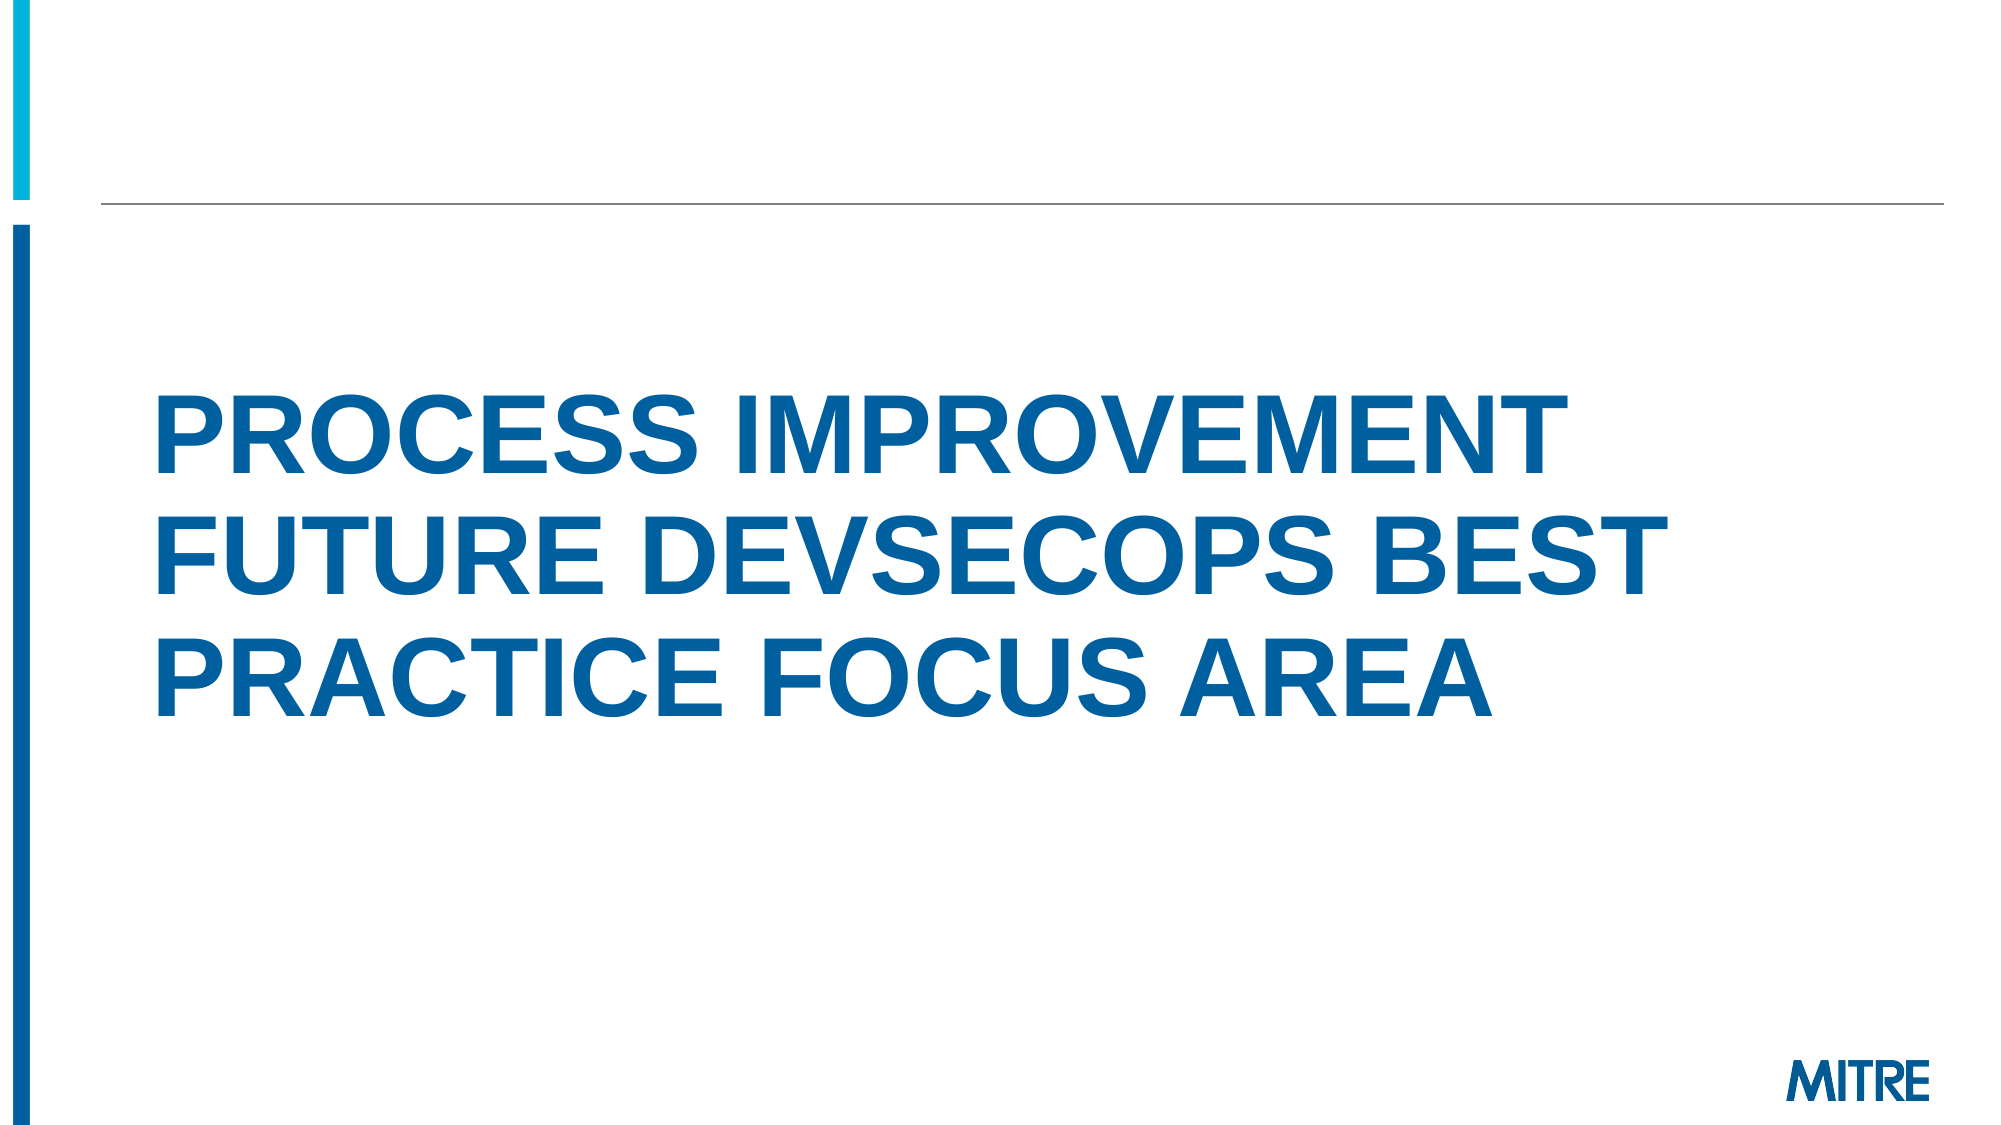

# Process improvement Future devsecops best practice focus area